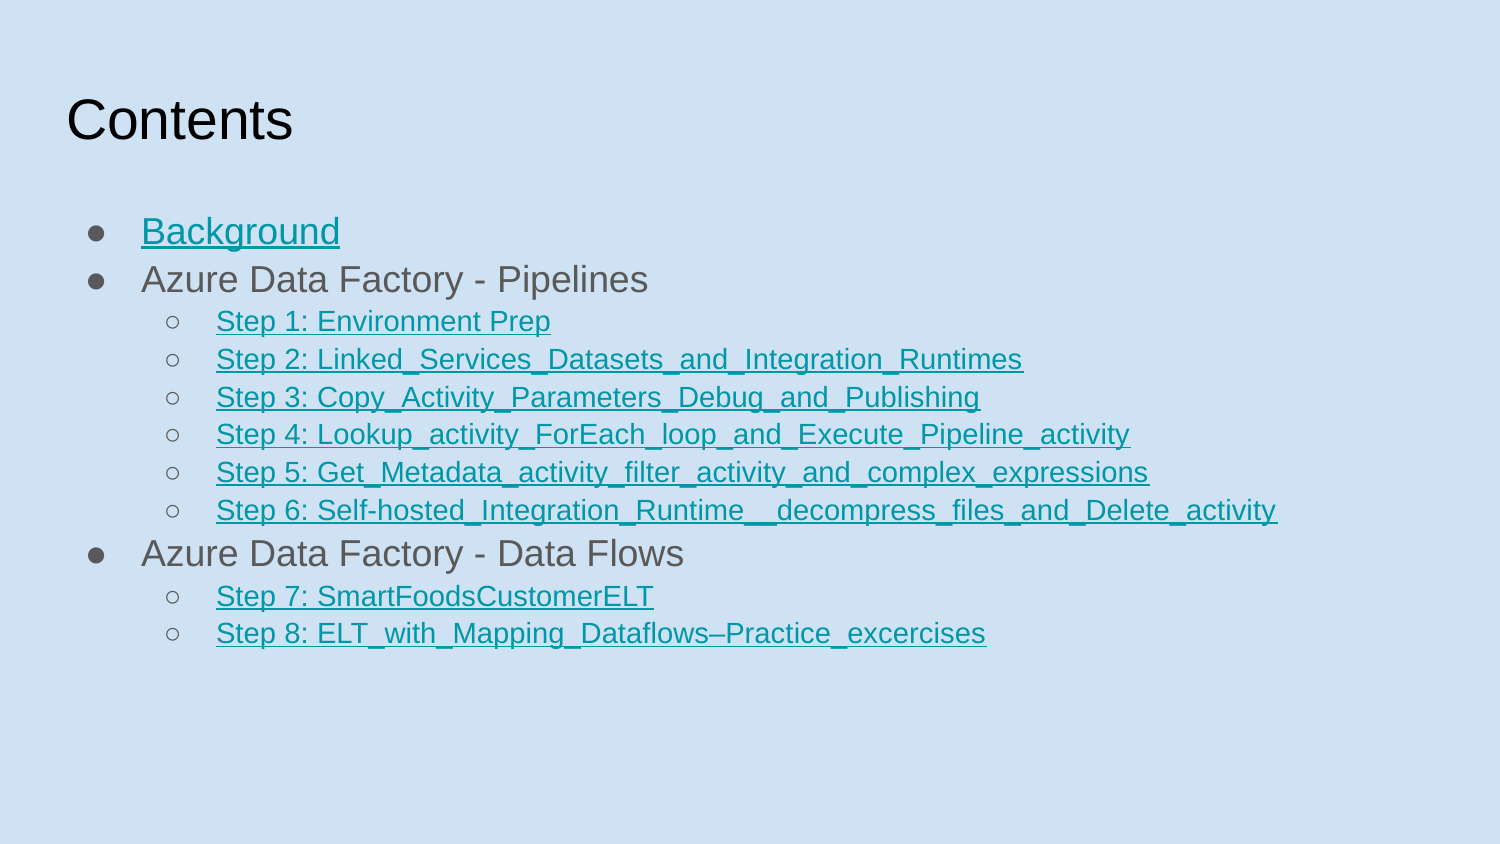

# Contents
Background
Azure Data Factory - Pipelines
Step 1: Environment Prep
Step 2: Linked_Services_Datasets_and_Integration_Runtimes
Step 3: Copy_Activity_Parameters_Debug_and_Publishing
Step 4: Lookup_activity_ForEach_loop_and_Execute_Pipeline_activity
Step 5: Get_Metadata_activity_filter_activity_and_complex_expressions
Step 6: Self-hosted_Integration_Runtime__decompress_files_and_Delete_activity
Azure Data Factory - Data Flows
Step 7: SmartFoodsCustomerELT
Step 8: ELT_with_Mapping_Dataflows–Practice_excercises